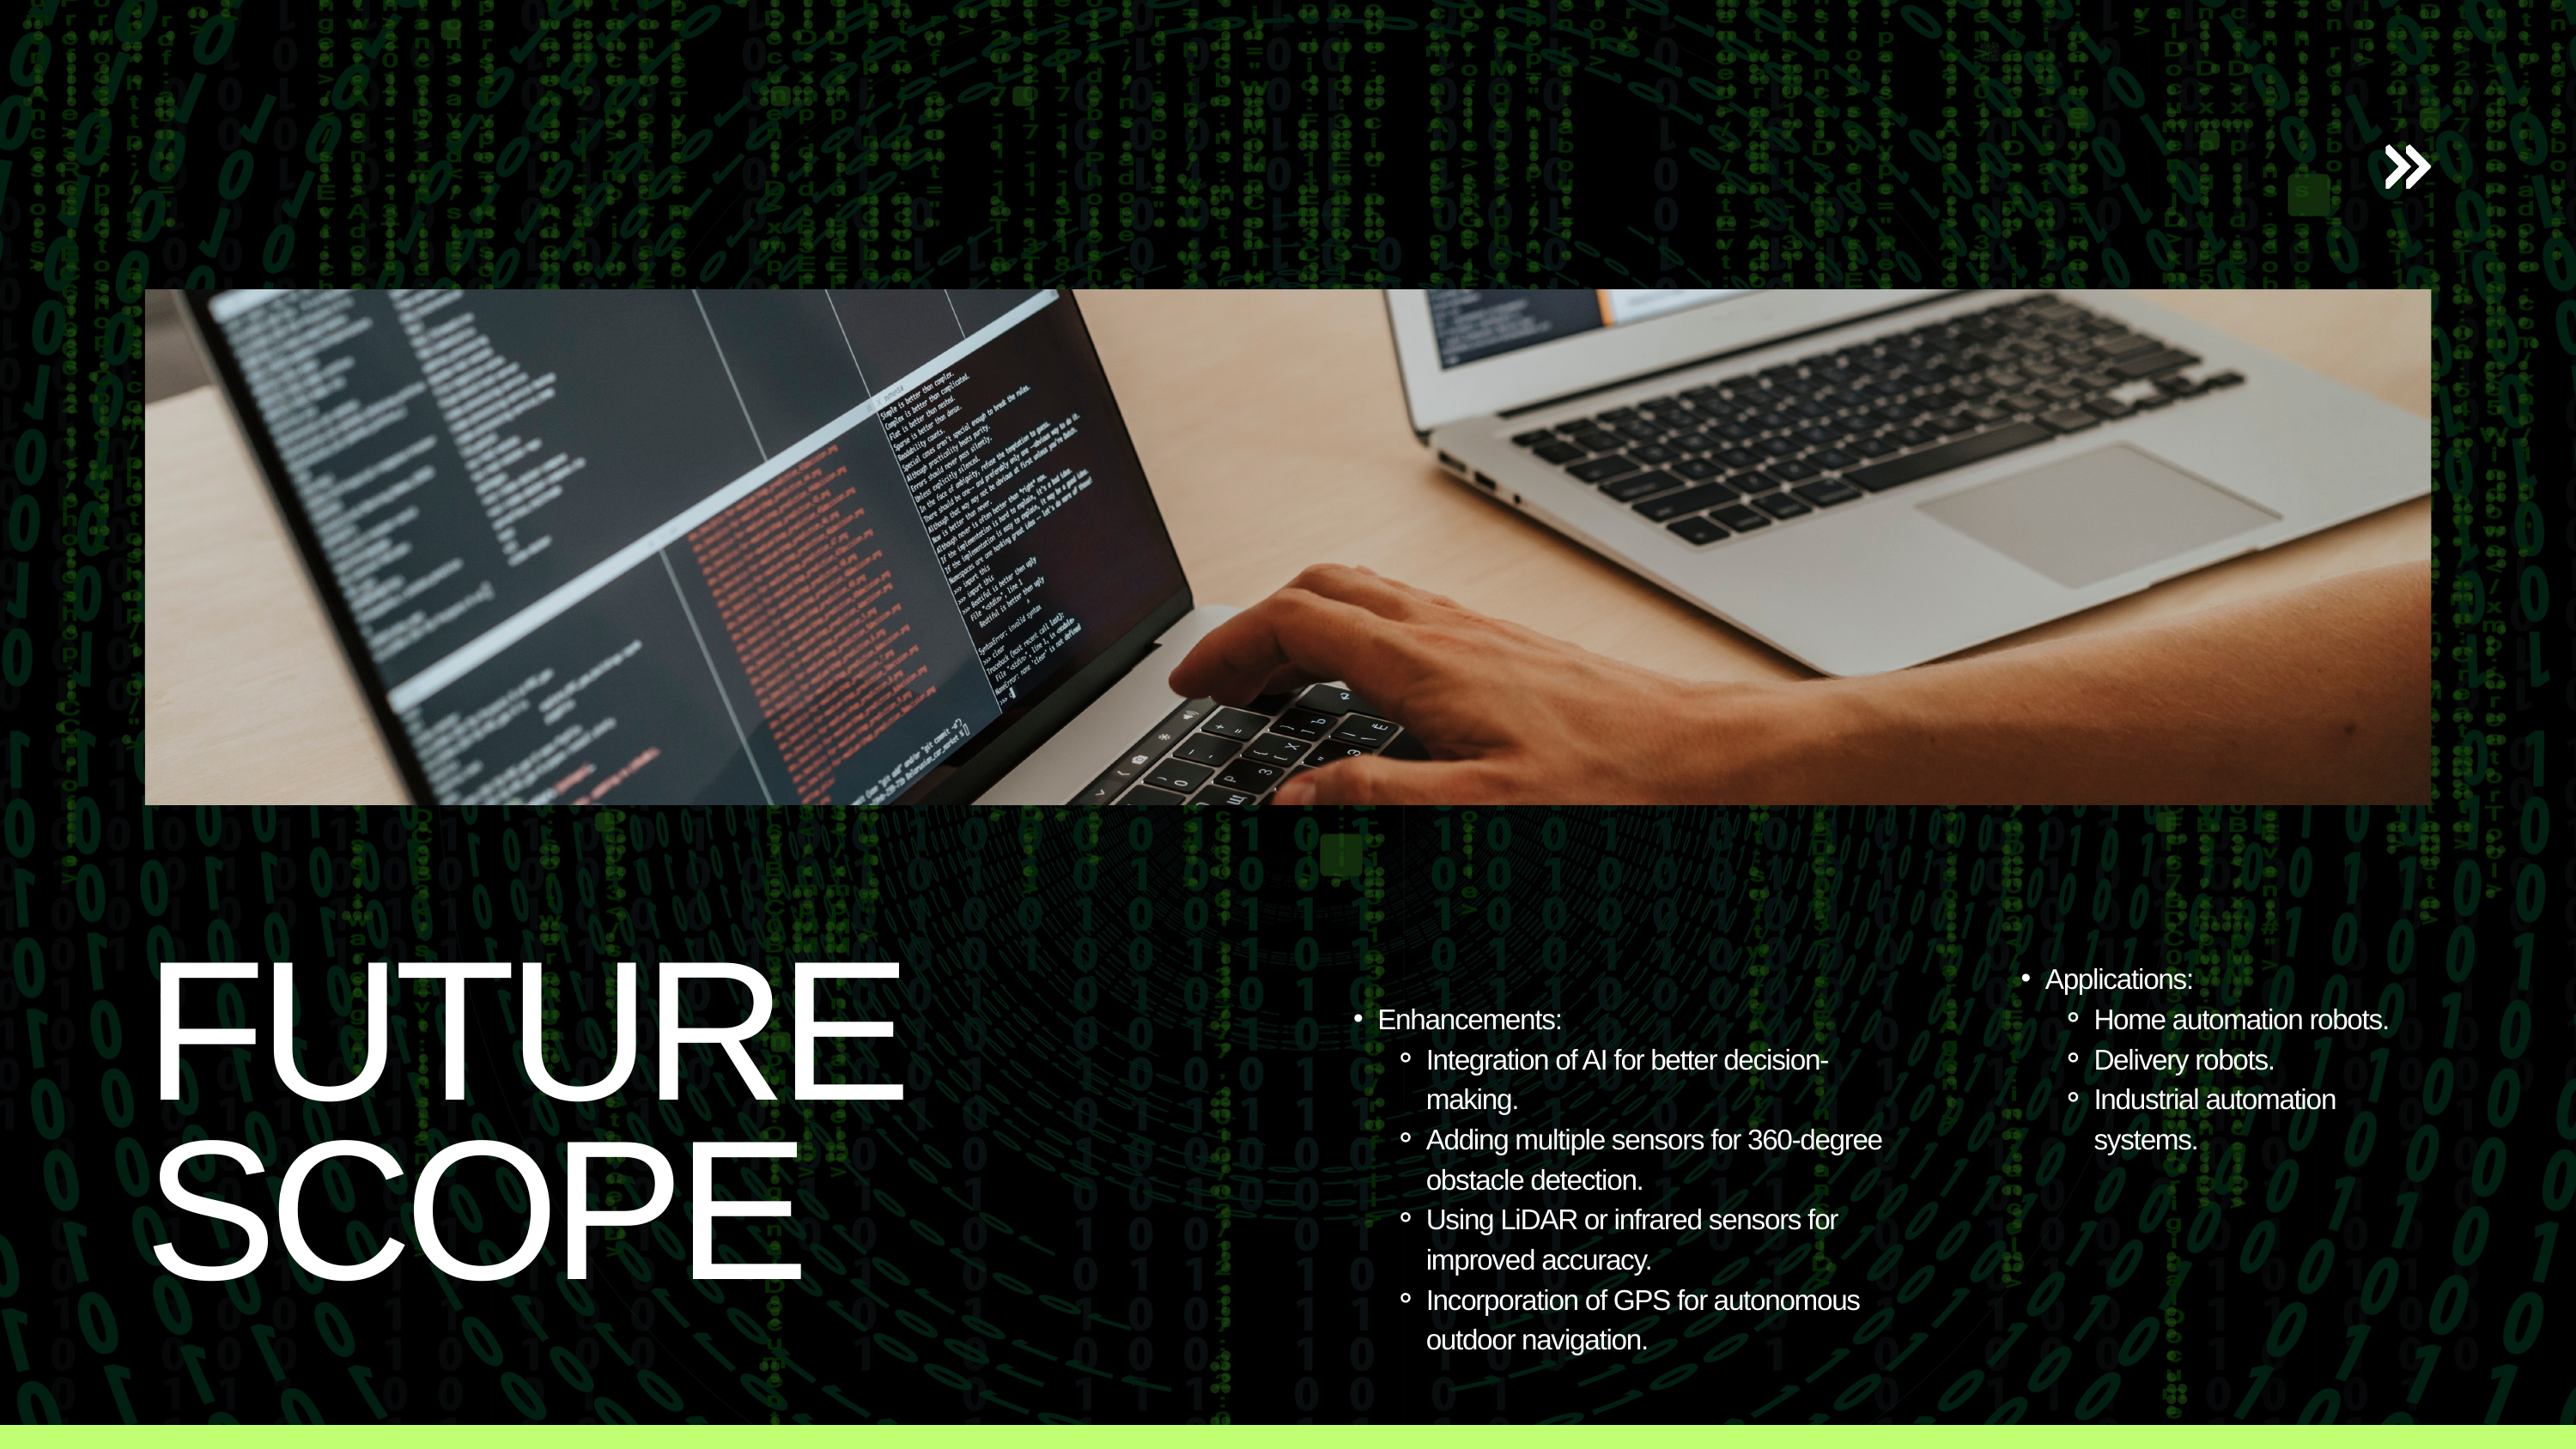

Enhancements:
Integration of AI for better decision-making.
Adding multiple sensors for 360-degree obstacle detection.
Using LiDAR or infrared sensors for improved accuracy.
Incorporation of GPS for autonomous outdoor navigation.

Applications:
Home automation robots.
Delivery robots.
Industrial automation systems.

FUTURE
SCOPE